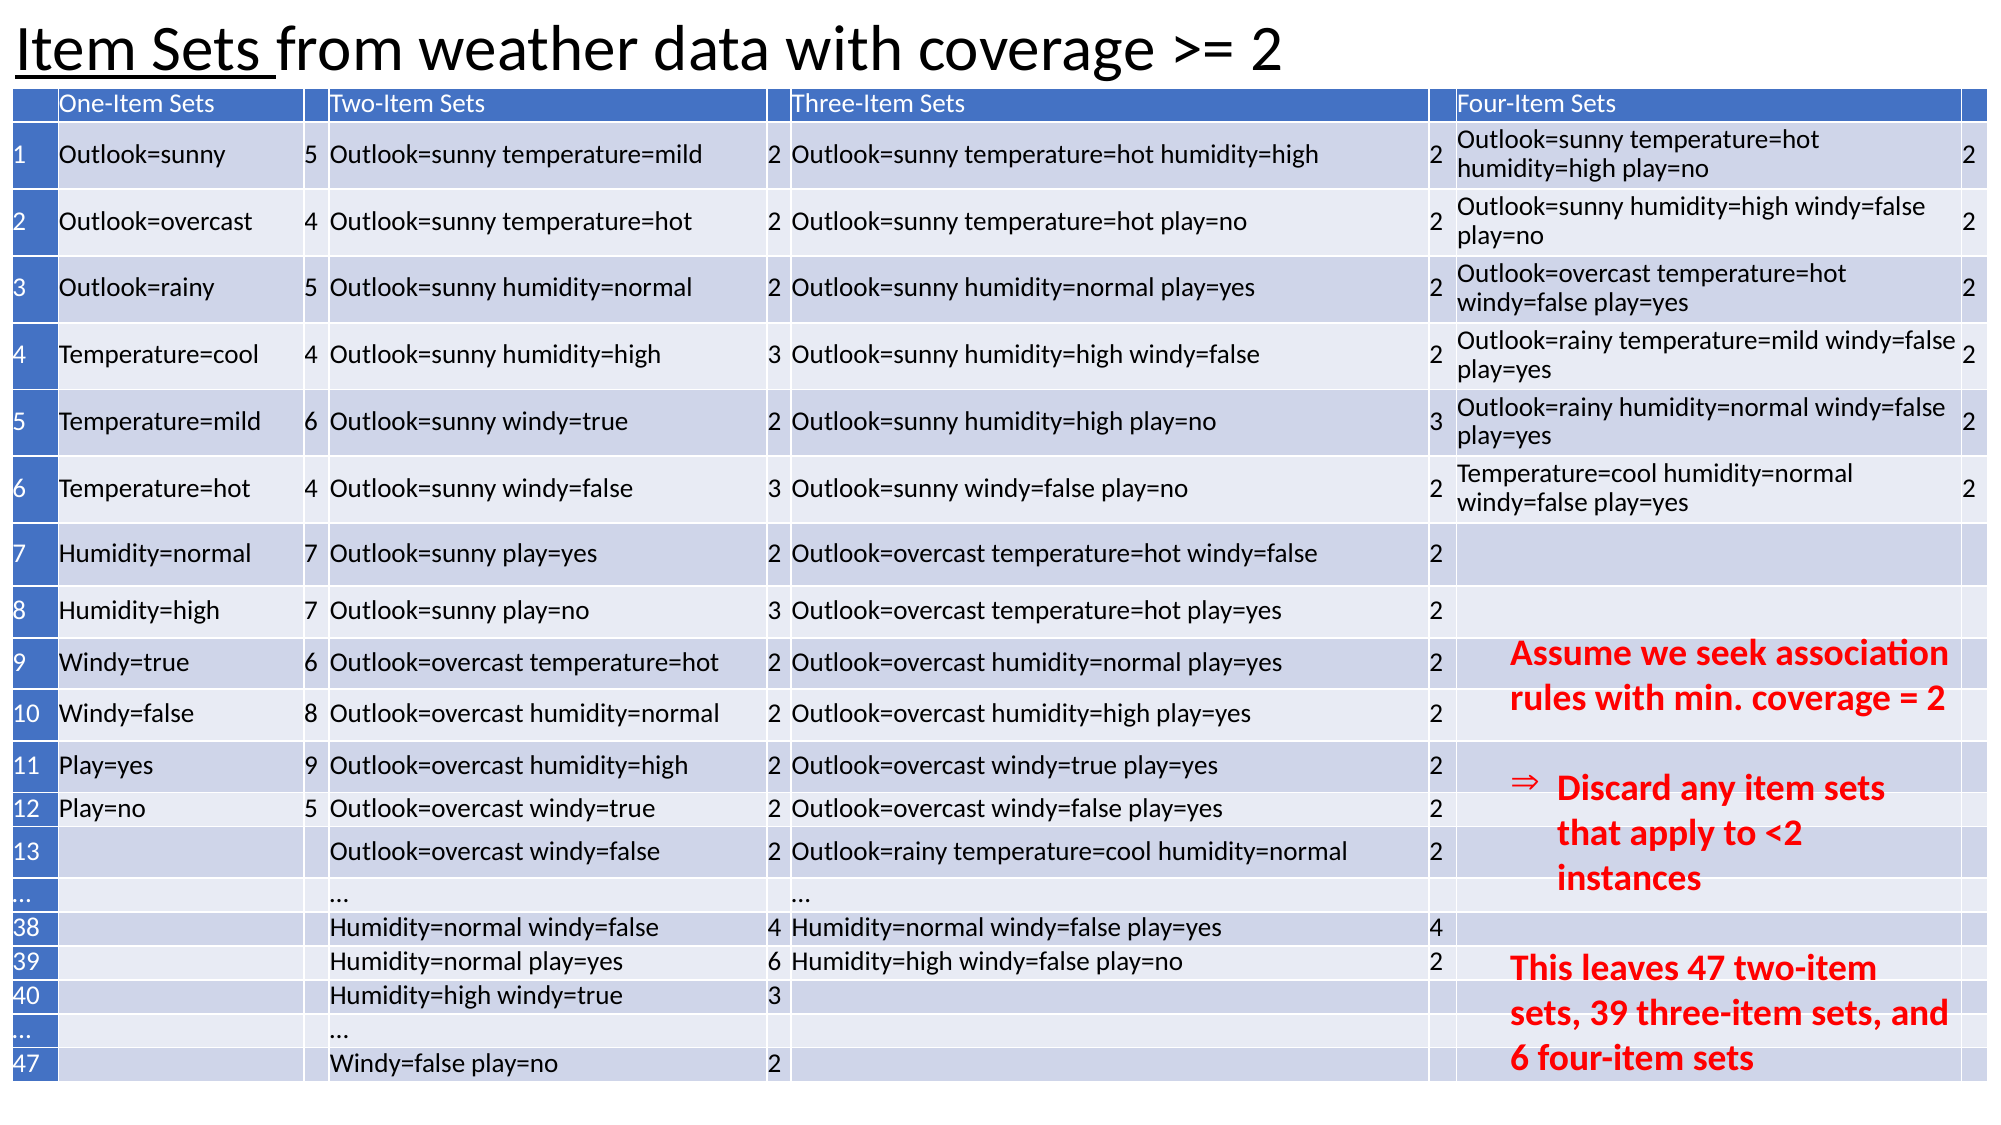

# Item Sets from weather data with coverage >= 2
|  | One-Item Sets |  | Two-Item Sets |  | Three-Item Sets |  | Four-Item Sets |  |
| --- | --- | --- | --- | --- | --- | --- | --- | --- |
| 1 | Outlook=sunny | 5 | Outlook=sunny temperature=mild | 2 | Outlook=sunny temperature=hot humidity=high | 2 | Outlook=sunny temperature=hot humidity=high play=no | 2 |
| 2 | Outlook=overcast | 4 | Outlook=sunny temperature=hot | 2 | Outlook=sunny temperature=hot play=no | 2 | Outlook=sunny humidity=high windy=false play=no | 2 |
| 3 | Outlook=rainy | 5 | Outlook=sunny humidity=normal | 2 | Outlook=sunny humidity=normal play=yes | 2 | Outlook=overcast temperature=hot windy=false play=yes | 2 |
| 4 | Temperature=cool | 4 | Outlook=sunny humidity=high | 3 | Outlook=sunny humidity=high windy=false | 2 | Outlook=rainy temperature=mild windy=false play=yes | 2 |
| 5 | Temperature=mild | 6 | Outlook=sunny windy=true | 2 | Outlook=sunny humidity=high play=no | 3 | Outlook=rainy humidity=normal windy=false play=yes | 2 |
| 6 | Temperature=hot | 4 | Outlook=sunny windy=false | 3 | Outlook=sunny windy=false play=no | 2 | Temperature=cool humidity=normal windy=false play=yes | 2 |
| 7 | Humidity=normal | 7 | Outlook=sunny play=yes | 2 | Outlook=overcast temperature=hot windy=false | 2 |  |  |
| 8 | Humidity=high | 7 | Outlook=sunny play=no | 3 | Outlook=overcast temperature=hot play=yes | 2 |  |  |
| 9 | Windy=true | 6 | Outlook=overcast temperature=hot | 2 | Outlook=overcast humidity=normal play=yes | 2 |  |  |
| 10 | Windy=false | 8 | Outlook=overcast humidity=normal | 2 | Outlook=overcast humidity=high play=yes | 2 |  |  |
| 11 | Play=yes | 9 | Outlook=overcast humidity=high | 2 | Outlook=overcast windy=true play=yes | 2 |  |  |
| 12 | Play=no | 5 | Outlook=overcast windy=true | 2 | Outlook=overcast windy=false play=yes | 2 |  |  |
| 13 |  |  | Outlook=overcast windy=false | 2 | Outlook=rainy temperature=cool humidity=normal | 2 |  |  |
| … |  |  | … |  | … |  |  |  |
| 38 |  |  | Humidity=normal windy=false | 4 | Humidity=normal windy=false play=yes | 4 |  |  |
| 39 |  |  | Humidity=normal play=yes | 6 | Humidity=high windy=false play=no | 2 |  |  |
| 40 |  |  | Humidity=high windy=true | 3 |  |  |  |  |
| … |  |  | … |  |  |  |  |  |
| 47 |  |  | Windy=false play=no | 2 |  |  |  |  |

Assume we seek association rules with min. coverage = 2

Discard any item sets that apply to <2 instances

This leaves 47 two-item sets, 39 three-item sets, and 6 four-item sets